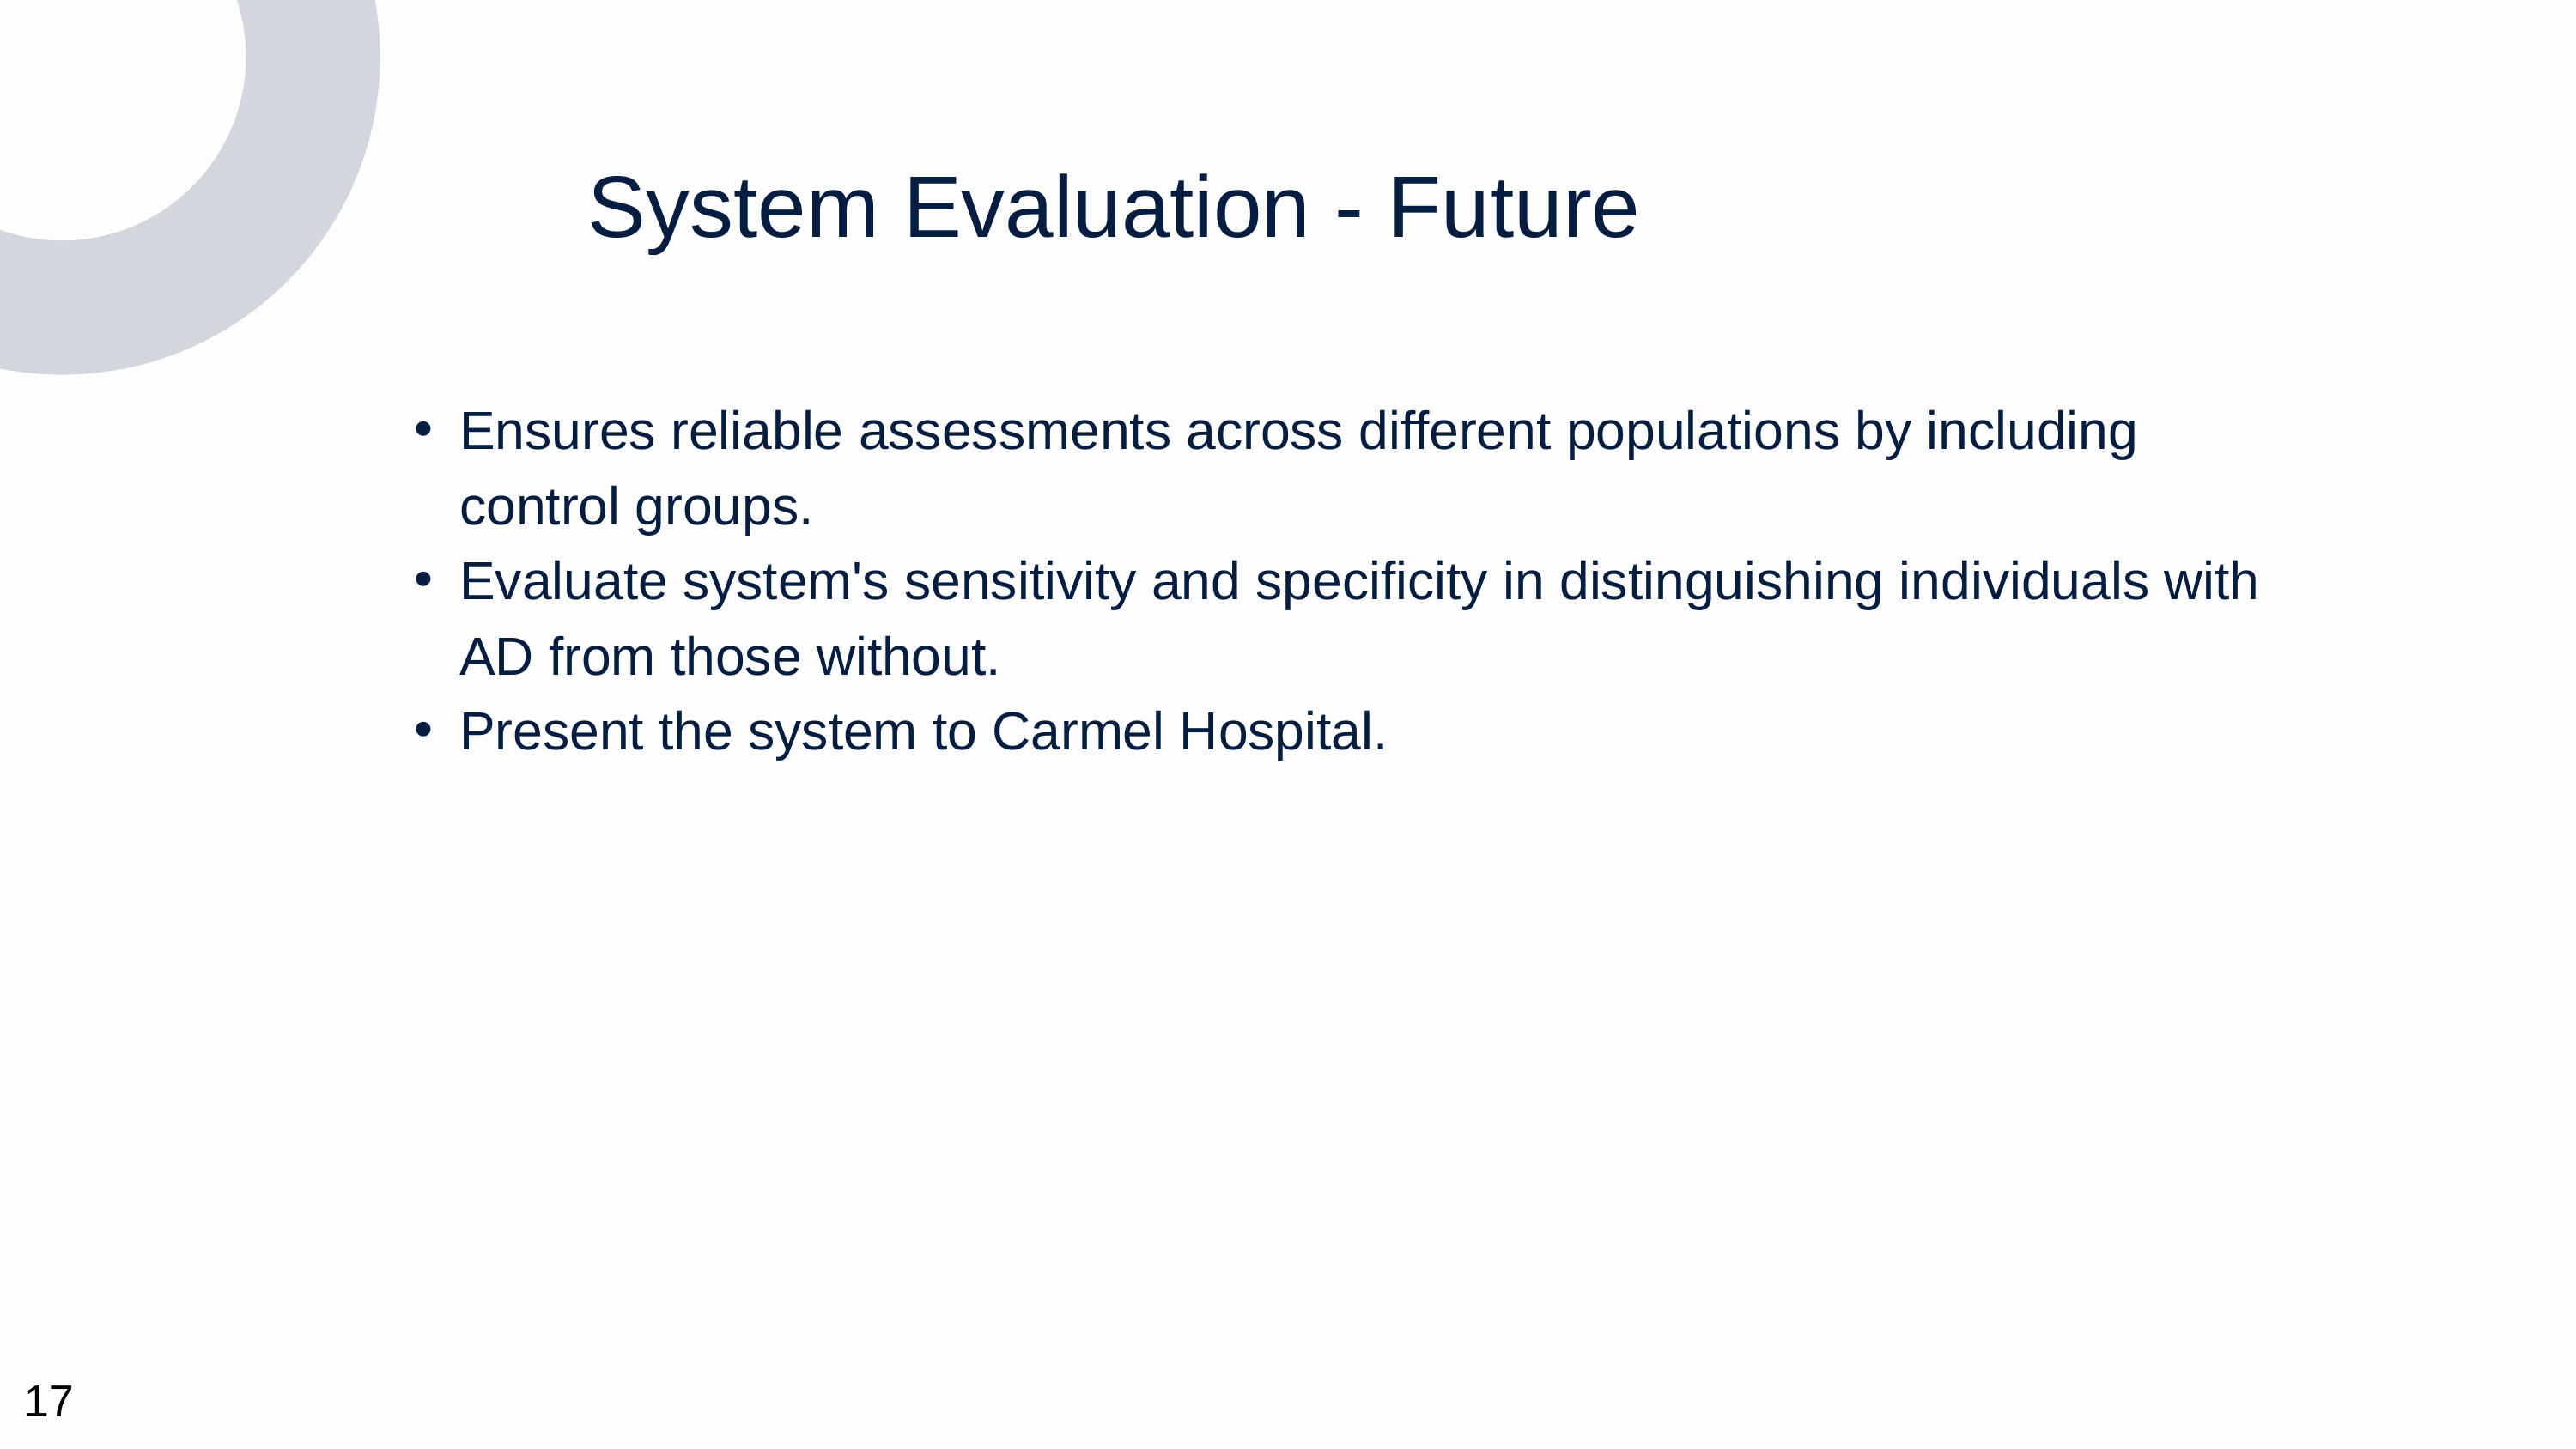

System Evaluation - Future
Ensures reliable assessments across different populations by including control groups.
Evaluate system's sensitivity and specificity in distinguishing individuals with AD from those without.
Present the system to Carmel Hospital.

17